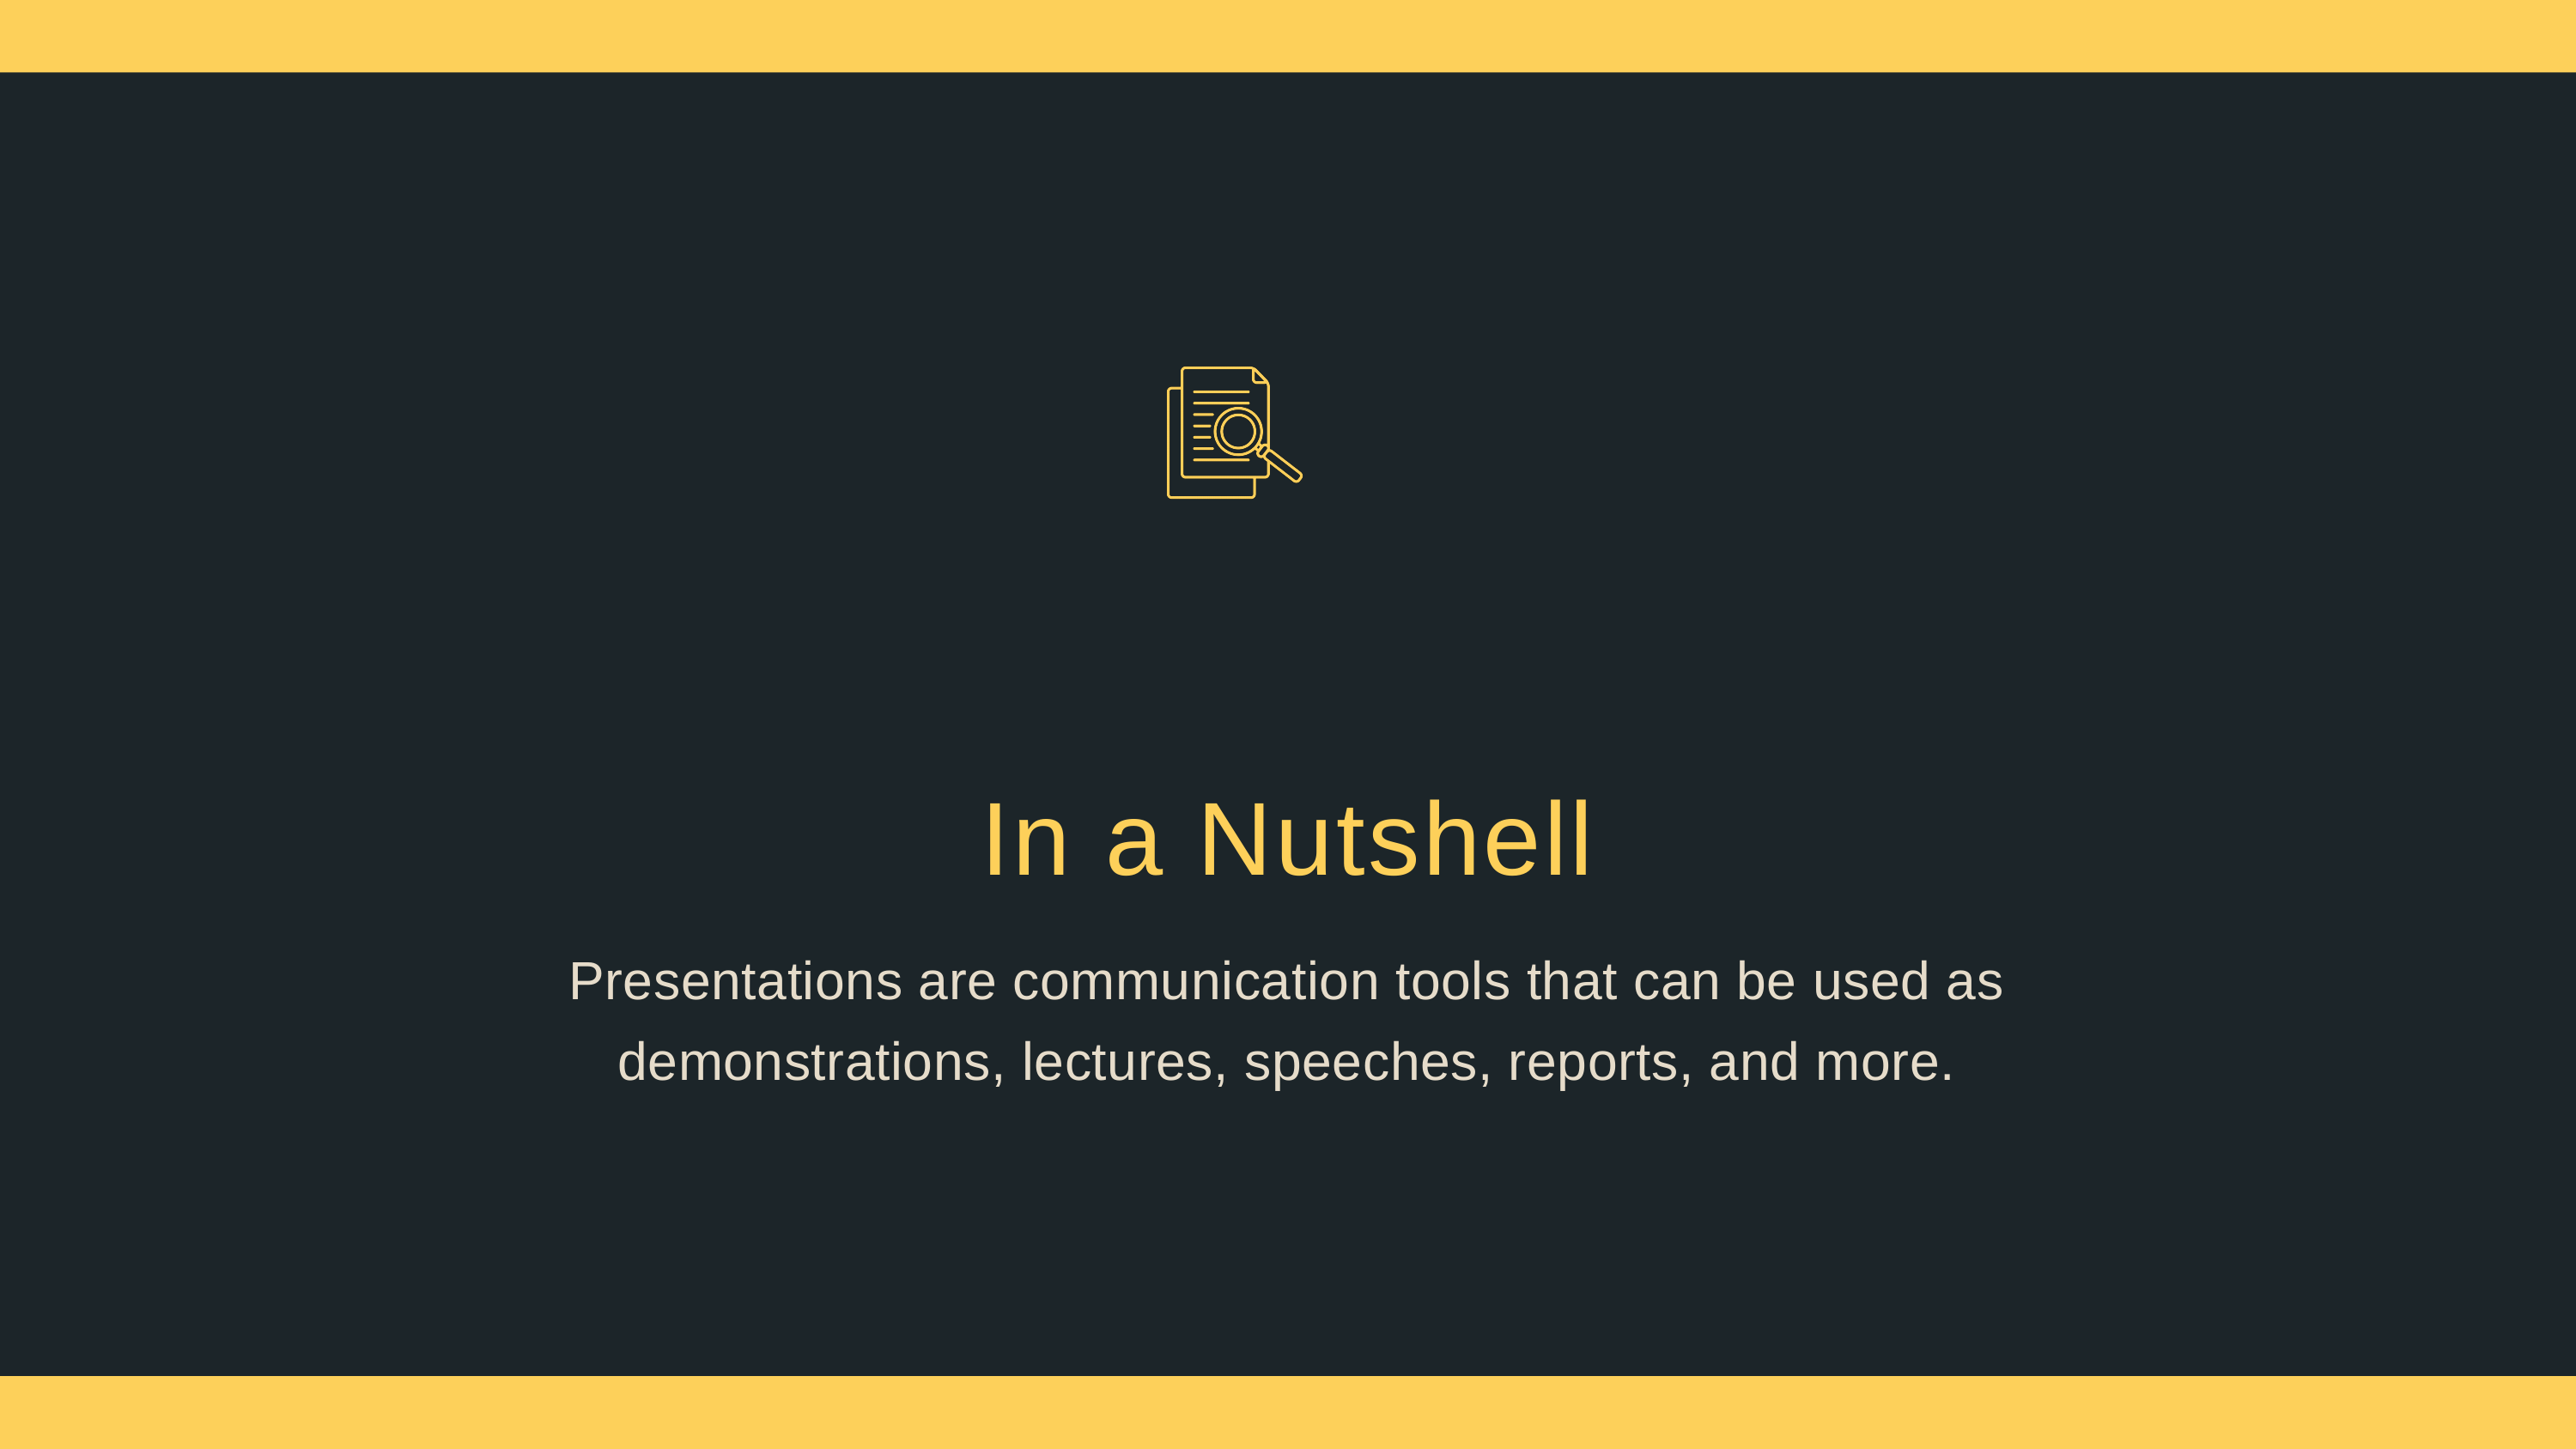

In a Nutshell
Presentations are communication tools that can be used as demonstrations, lectures, speeches, reports, and more.